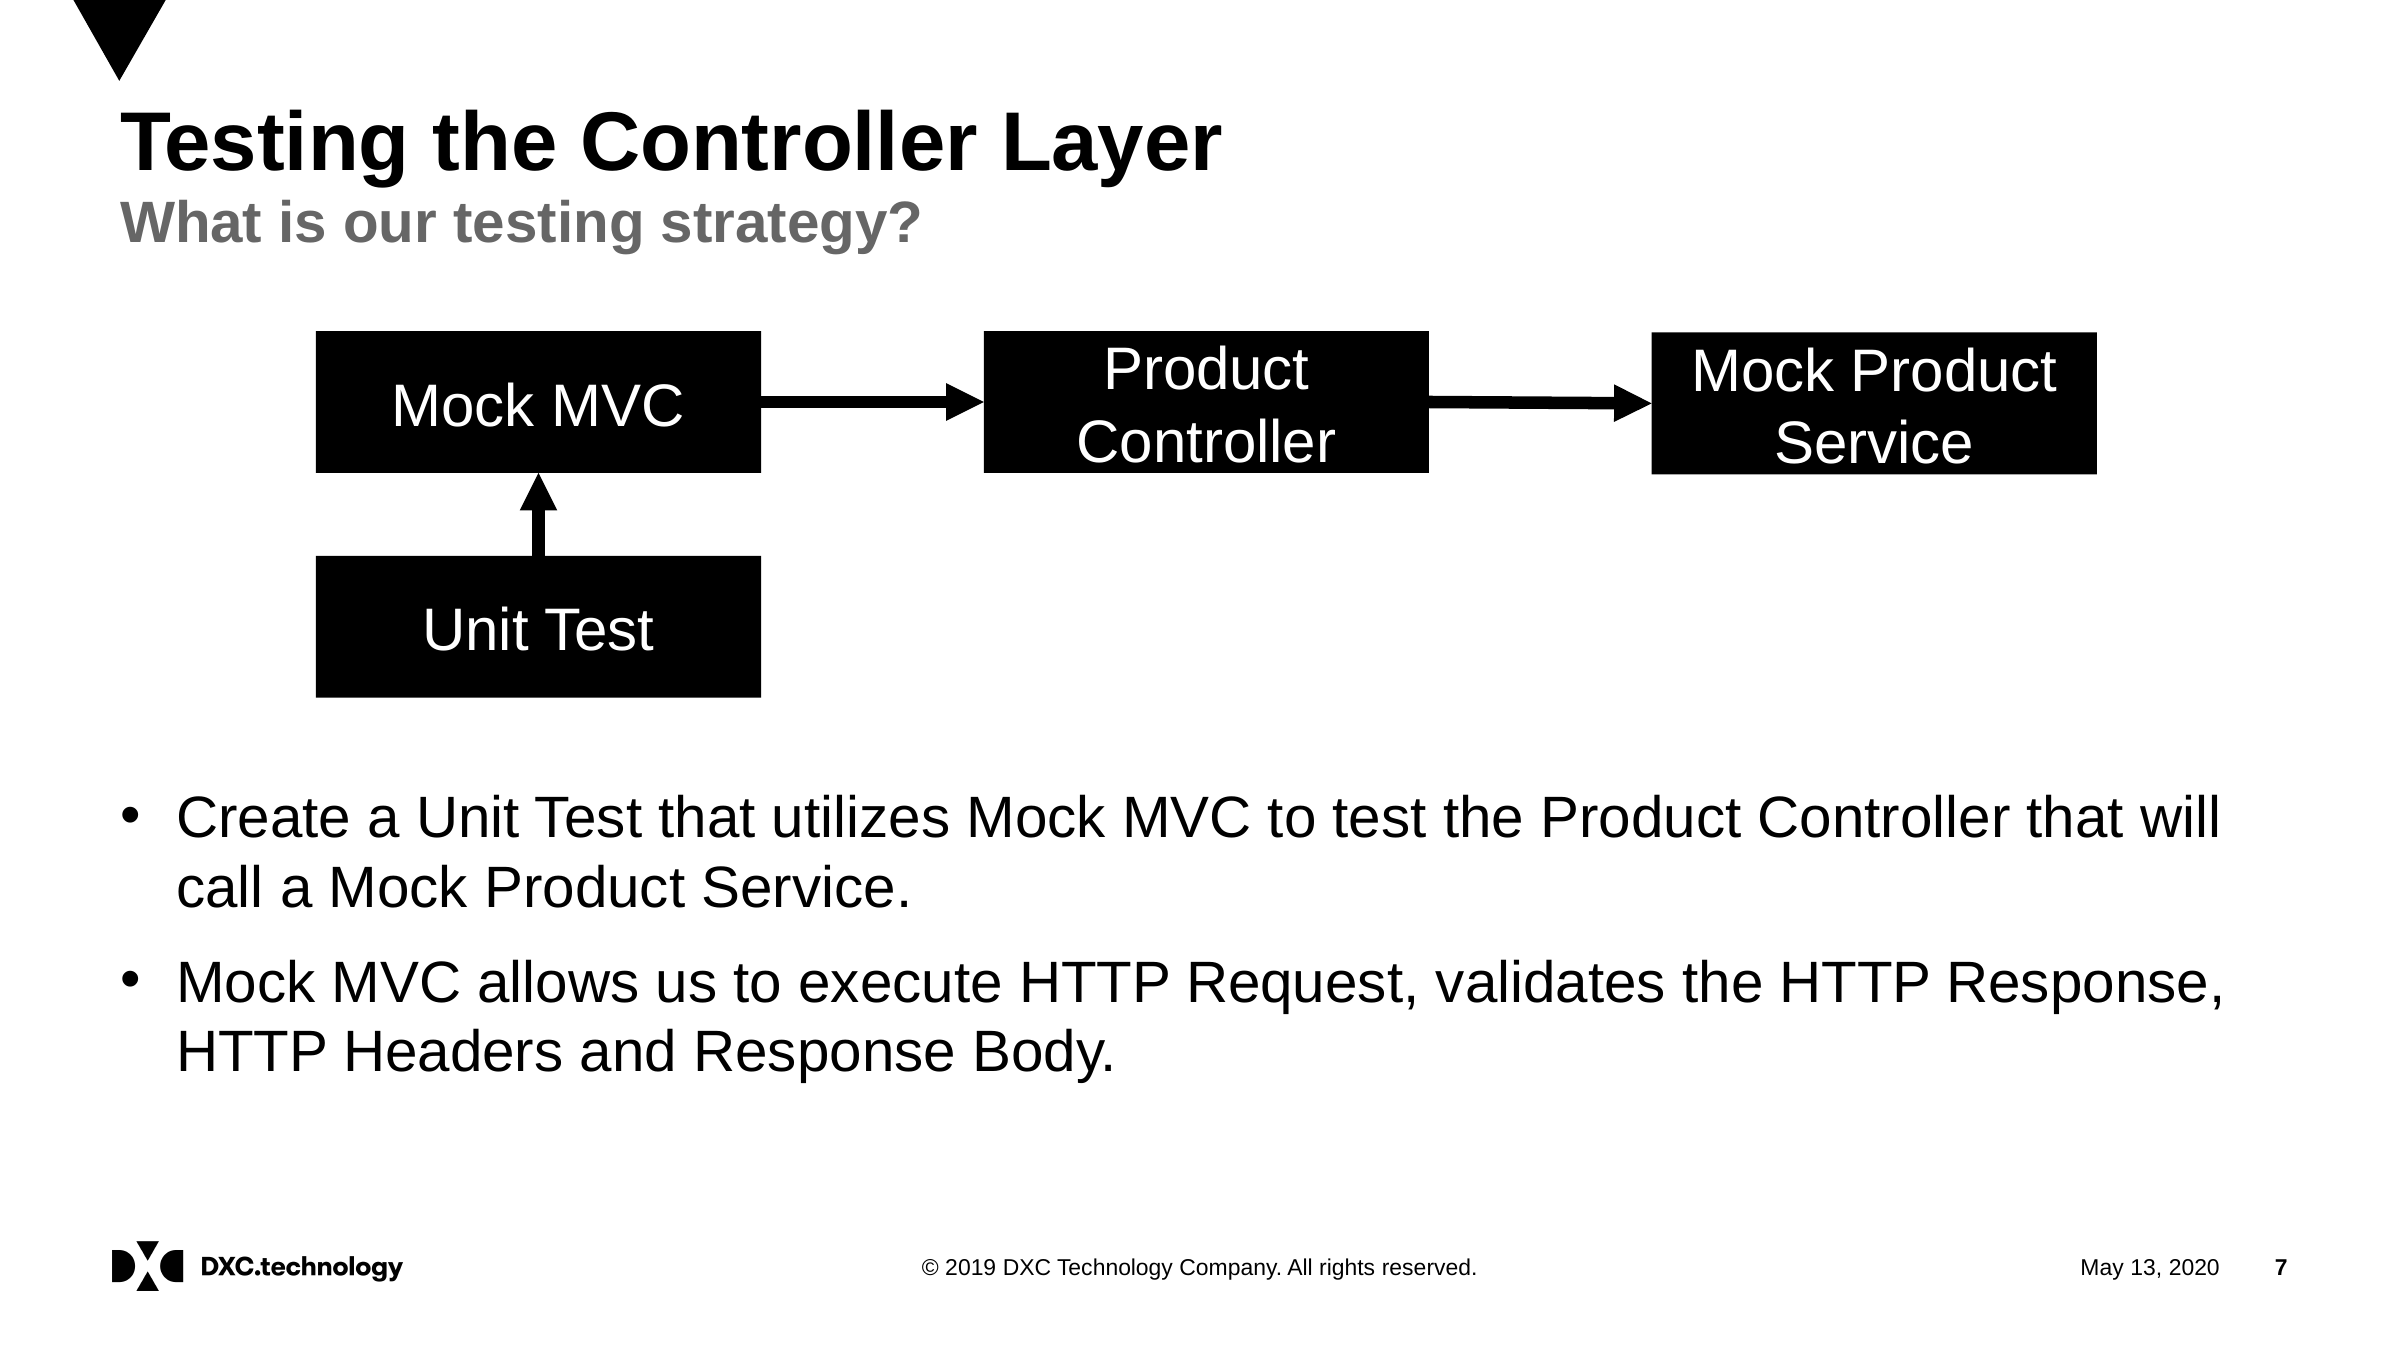

# Testing the Controller Layer
What is our testing strategy?
Mock MVC
Product Controller
Mock Product Service
Unit Test
Create a Unit Test that utilizes Mock MVC to test the Product Controller that will call a Mock Product Service.
Mock MVC allows us to execute HTTP Request, validates the HTTP Response, HTTP Headers and Response Body.